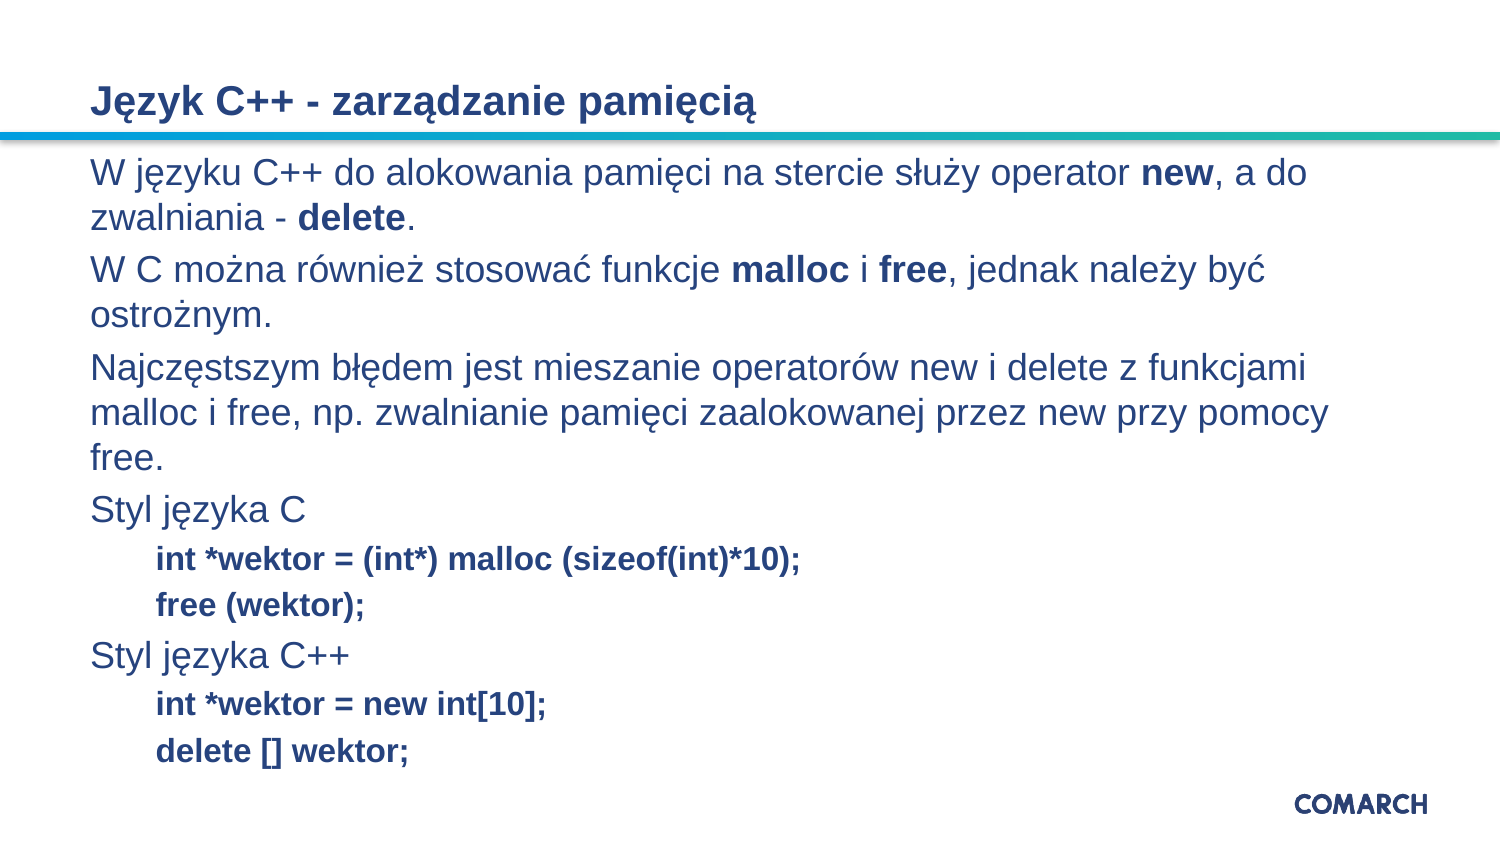

# Język C++ - zarządzanie pamięcią
W języku C++ do alokowania pamięci na stercie służy operator new, a do zwalniania - delete.
W C można również stosować funkcje malloc i free, jednak należy być ostrożnym.
Najczęstszym błędem jest mieszanie operatorów new i delete z funkcjami malloc i free, np. zwalnianie pamięci zaalokowanej przez new przy pomocy free.
Styl języka C
int *wektor = (int*) malloc (sizeof(int)*10);
free (wektor);
Styl języka C++
int *wektor = new int[10];
delete [] wektor;